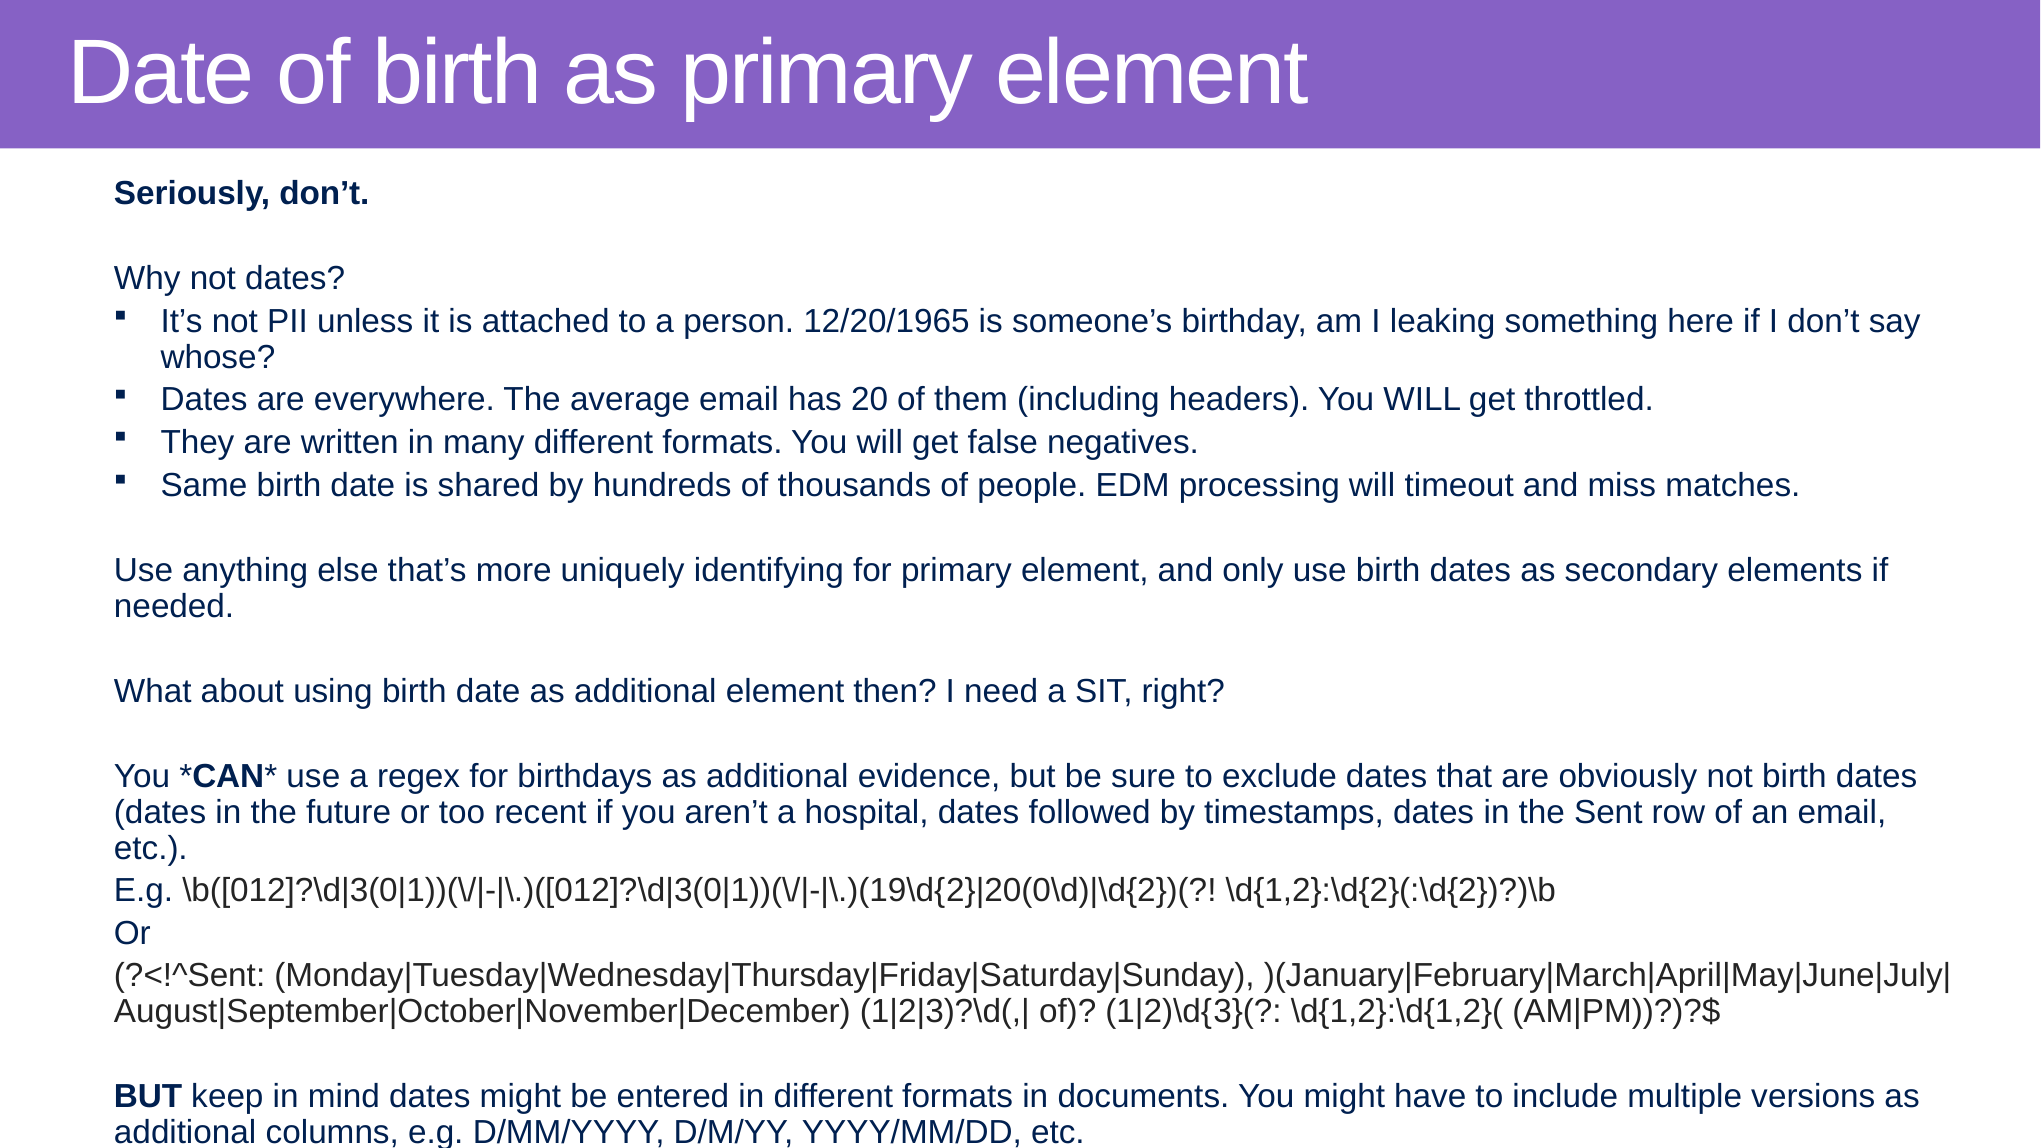

# Date of birth as primary element
Seriously, don’t.

Why not dates?
It’s not PII unless it is attached to a person. 12/20/1965 is someone’s birthday, am I leaking something here if I don’t say whose?
Dates are everywhere. The average email has 20 of them (including headers). You WILL get throttled.
They are written in many different formats. You will get false negatives.
Same birth date is shared by hundreds of thousands of people. EDM processing will timeout and miss matches.

Use anything else that’s more uniquely identifying for primary element, and only use birth dates as secondary elements if needed.

What about using birth date as additional element then? I need a SIT, right?

You *CAN* use a regex for birthdays as additional evidence, but be sure to exclude dates that are obviously not birth dates (dates in the future or too recent if you aren’t a hospital, dates followed by timestamps, dates in the Sent row of an email, etc.).
E.g. \b([012]?\d|3(0|1))(\/|-|\.)([012]?\d|3(0|1))(\/|-|\.)(19\d{​​​2}​​​|20(0\d)|\d{​​​2}​​​)(?! \d{​​​1,2}​​​:\d{​​​2}​​​(:\d{​​​2}​​​)?)\b
Or
(?<!^Sent: (Monday|Tuesday|Wednesday|Thursday|Friday|Saturday|Sunday), )(January|February|March|April|May|June|July|August|September|October|November|December) (1|2|3)?\d(,| of)? (1|2)\d{​​​​​​​​​​​​3}​​​​​​​​​​​​(?: \d{​​​​​​​​​​​​1,2}​​​​​​​​​​​​:\d{​​​​​​​​​​​​1,2}​​​​​​​​​​​​( (AM|PM))?)?$

BUT keep in mind dates might be entered in different formats in documents. You might have to include multiple versions as additional columns, e.g. D/MM/YYYY, D/M/YY, YYYY/MM/DD, etc.